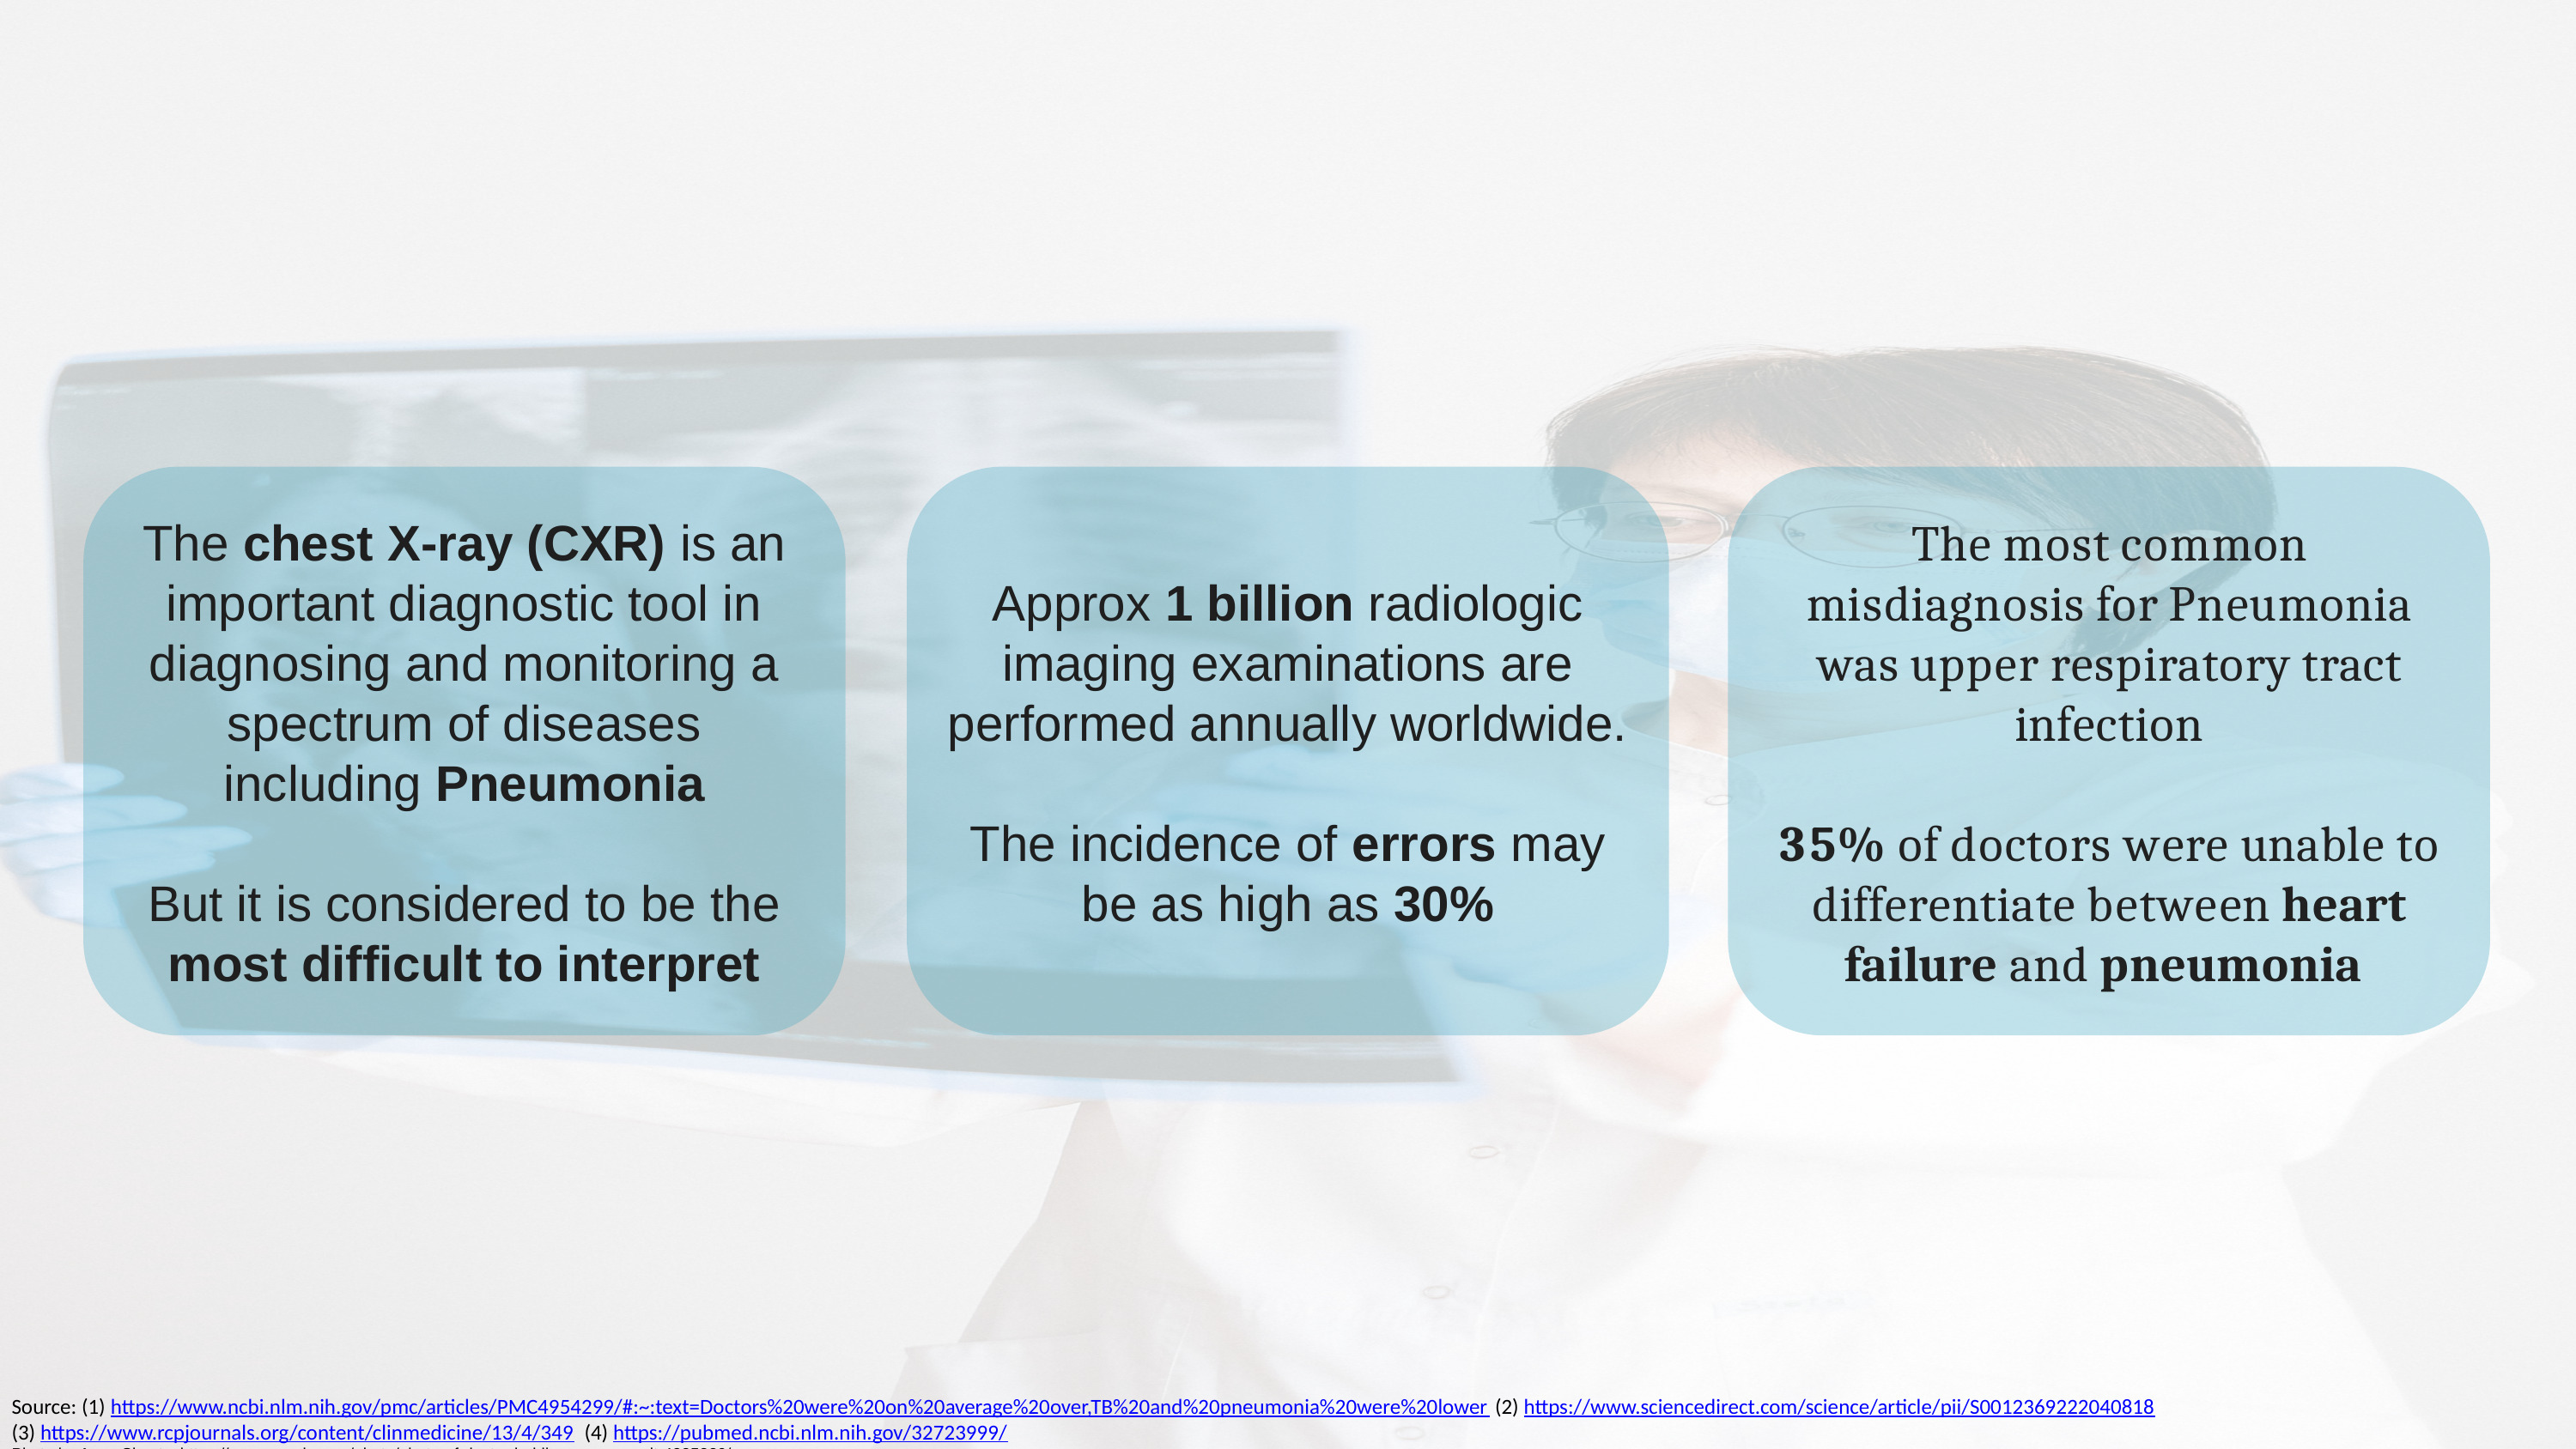

The chest X-ray (CXR) is an important diagnostic tool in diagnosing and monitoring a spectrum of diseases including Pneumonia

But it is considered to be the most difficult to interpret
Approx 1 billion radiologic imaging examinations are performed annually worldwide.

The incidence of errors may be as high as 30%

The most common misdiagnosis for Pneumonia was upper respiratory tract infection

35% of doctors were unable to differentiate between heart failure and pneumonia

Source: (1) https://www.ncbi.nlm.nih.gov/pmc/articles/PMC4954299/#:~:text=Doctors%20were%20on%20average%20over,TB%20and%20pneumonia%20were%20lower (2) https://www.sciencedirect.com/science/article/pii/S0012369222040818
(3) https://www.rcpjournals.org/content/clinmedicine/13/4/349  (4) https://pubmed.ncbi.nlm.nih.gov/32723999/
Photo by Anna Shvets: https://www.pexels.com/photo/photo-of-doctor-holding-x-ray- result-4225880/